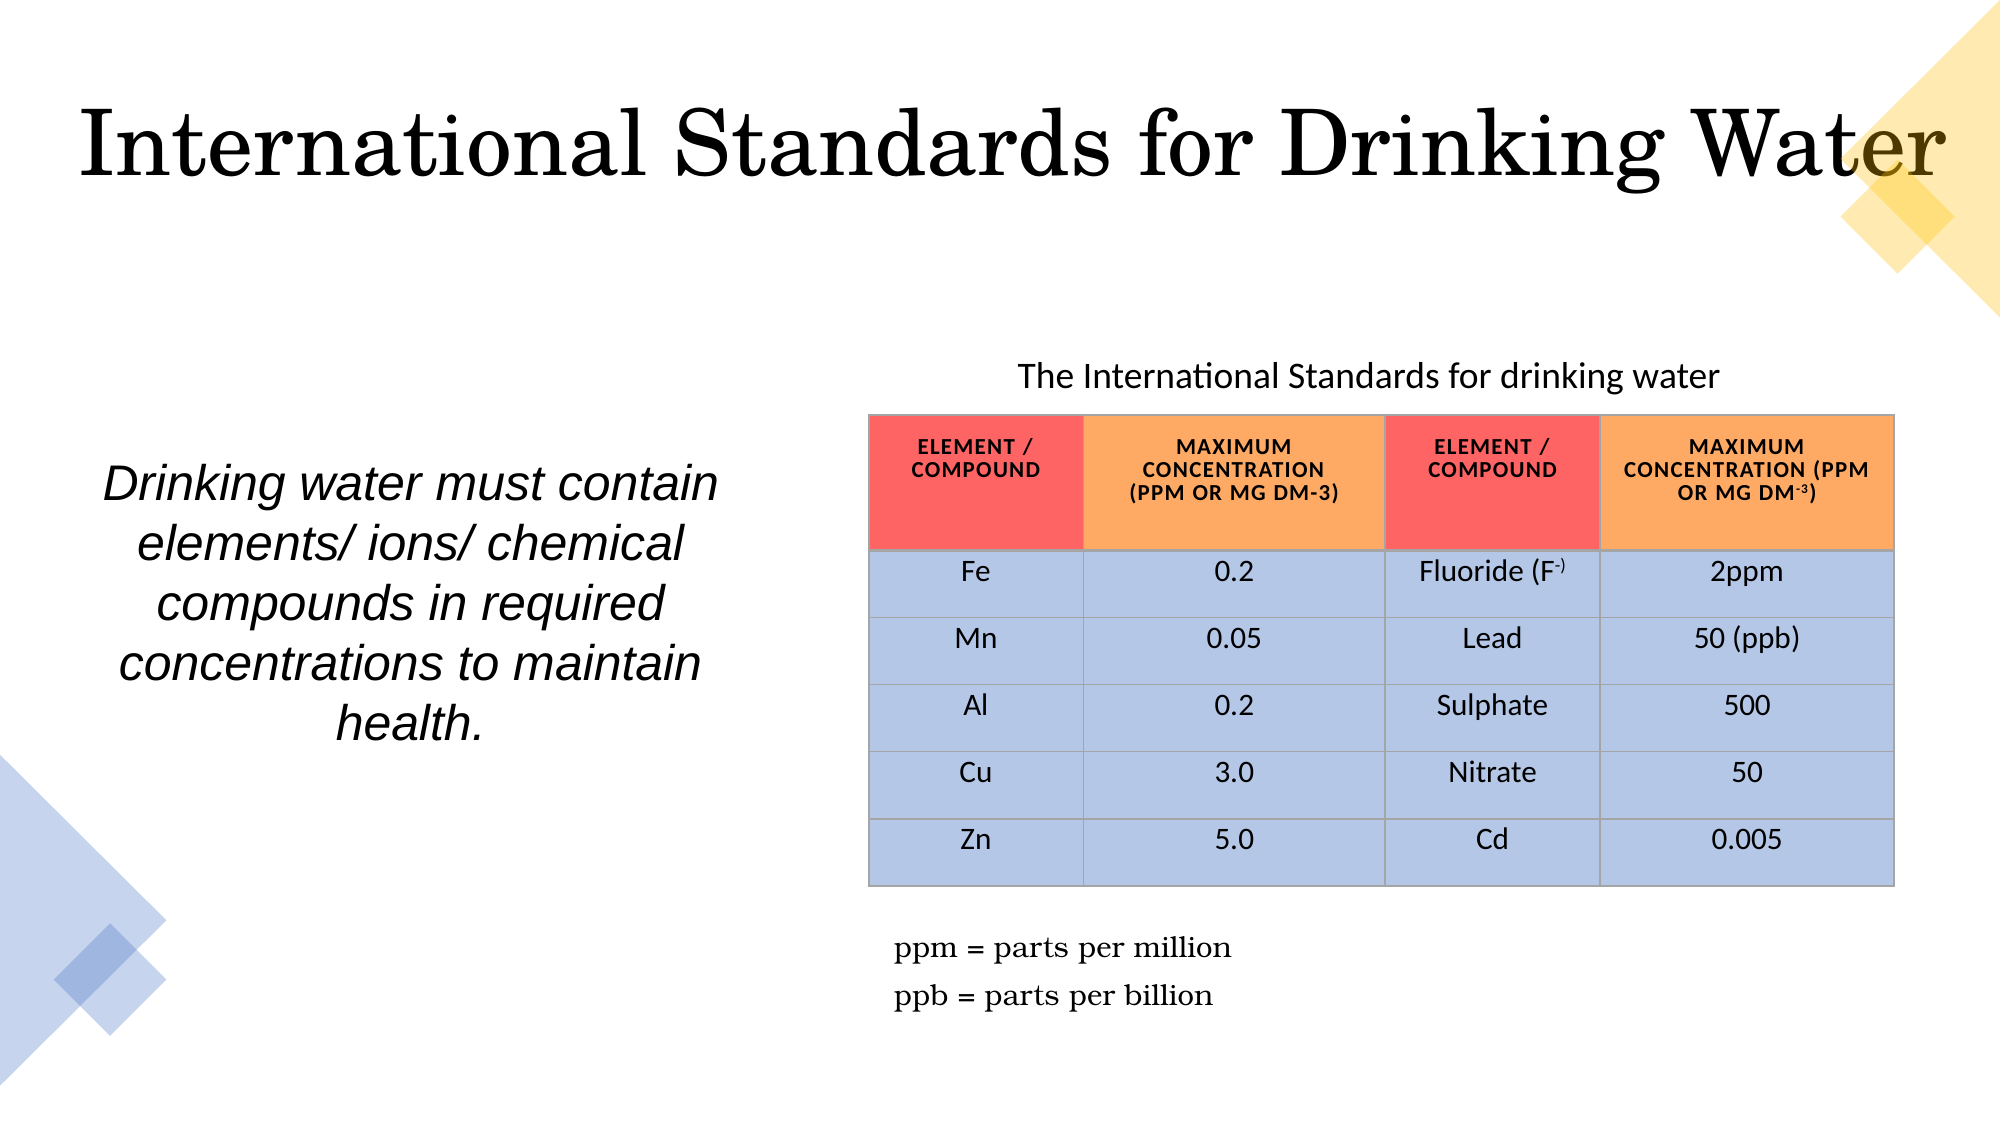

# International Standards for Drinking Water
The International Standards for drinking water
| Element / Compound | Maximum Concentration (ppm or mg dm-3) | Element / Compound | Maximum Concentration (ppm or mg dm-3) |
| --- | --- | --- | --- |
| Fe | 0.2 | Fluoride (F-) | 2ppm |
| Mn | 0.05 | Lead | 50 (ppb) |
| Al | 0.2 | Sulphate | 500 |
| Cu | 3.0 | Nitrate | 50 |
| Zn | 5.0 | Cd | 0.005 |
Drinking water must contain elements/ ions/ chemical compounds in required concentrations to maintain health.

ppm = parts per million
ppb = parts per billion